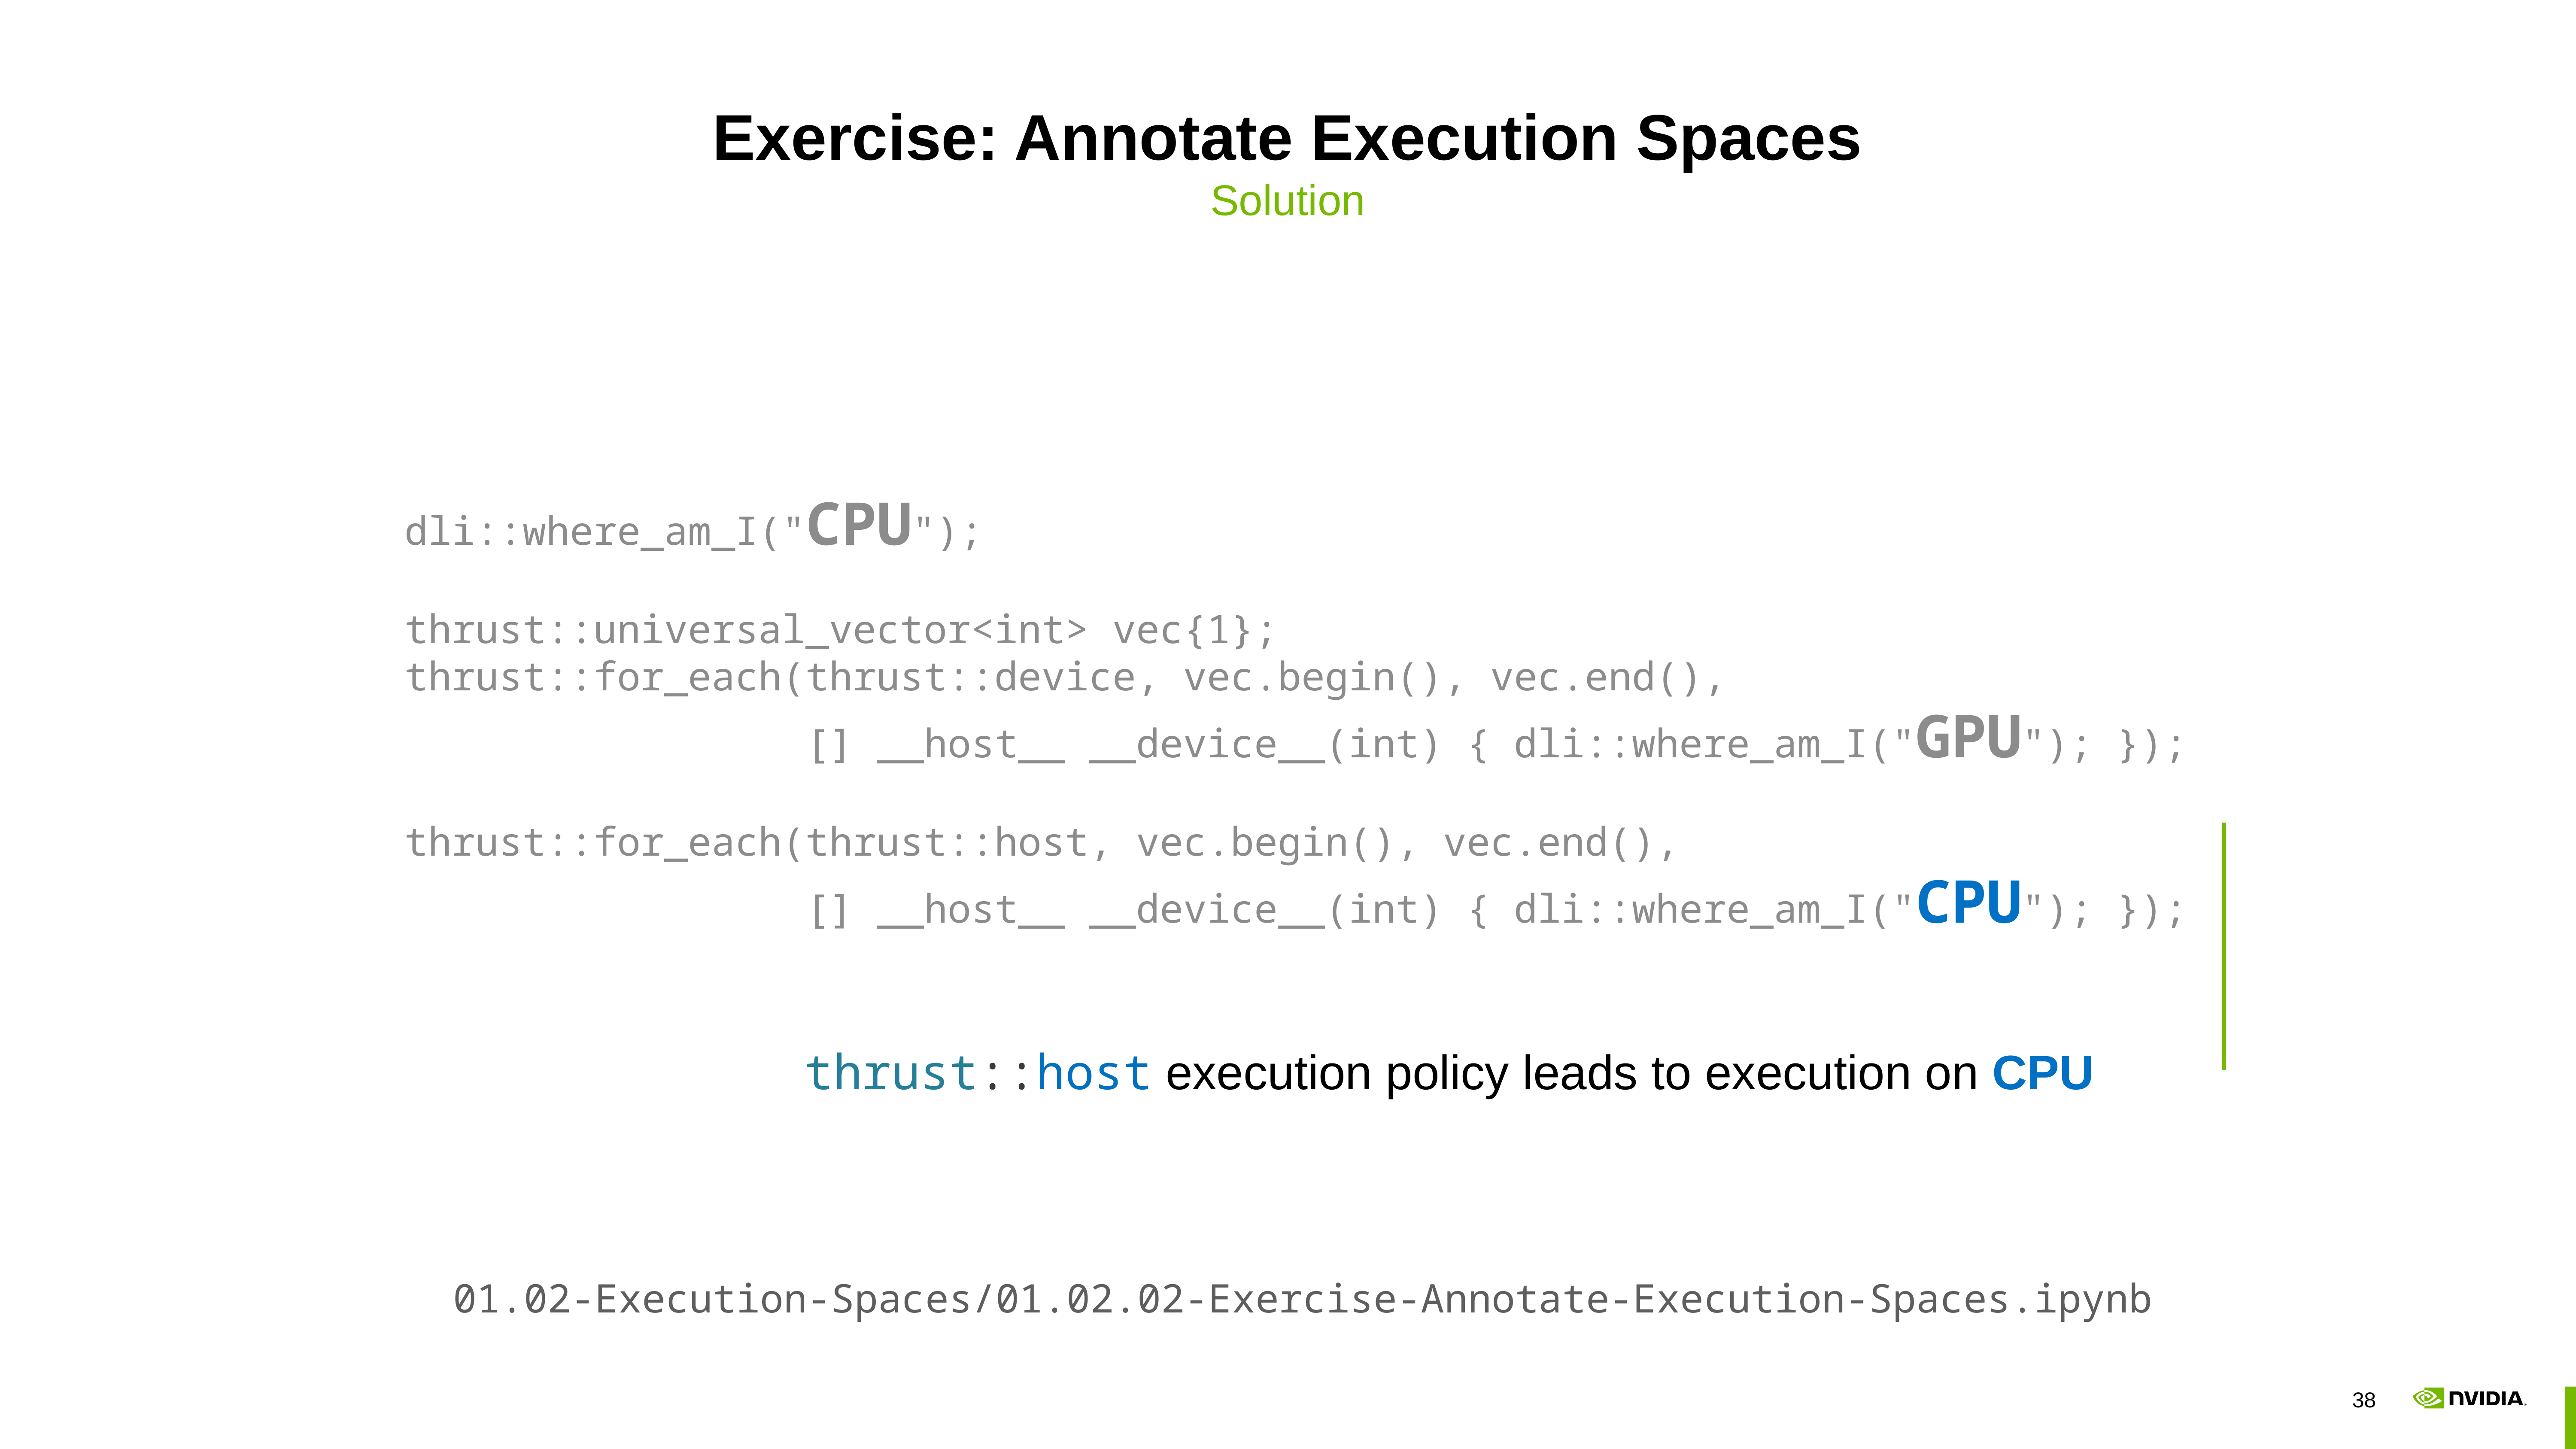

# Exercise: Annotate Execution Spaces
Solution
dli::where_am_I("CPU");

thrust::universal_vector<int> vec{1};
thrust::for_each(thrust::device, vec.begin(), vec.end(),
                 [] __host__ __device__(int) { dli::where_am_I("GPU"); });

thrust::for_each(thrust::host, vec.begin(), vec.end(),
                 [] __host__ __device__(int) { dli::where_am_I("CPU"); });

thrust::host execution policy leads to execution on CPU
01.02-Execution-Spaces/01.02.02-Exercise-Annotate-Execution-Spaces.ipynb